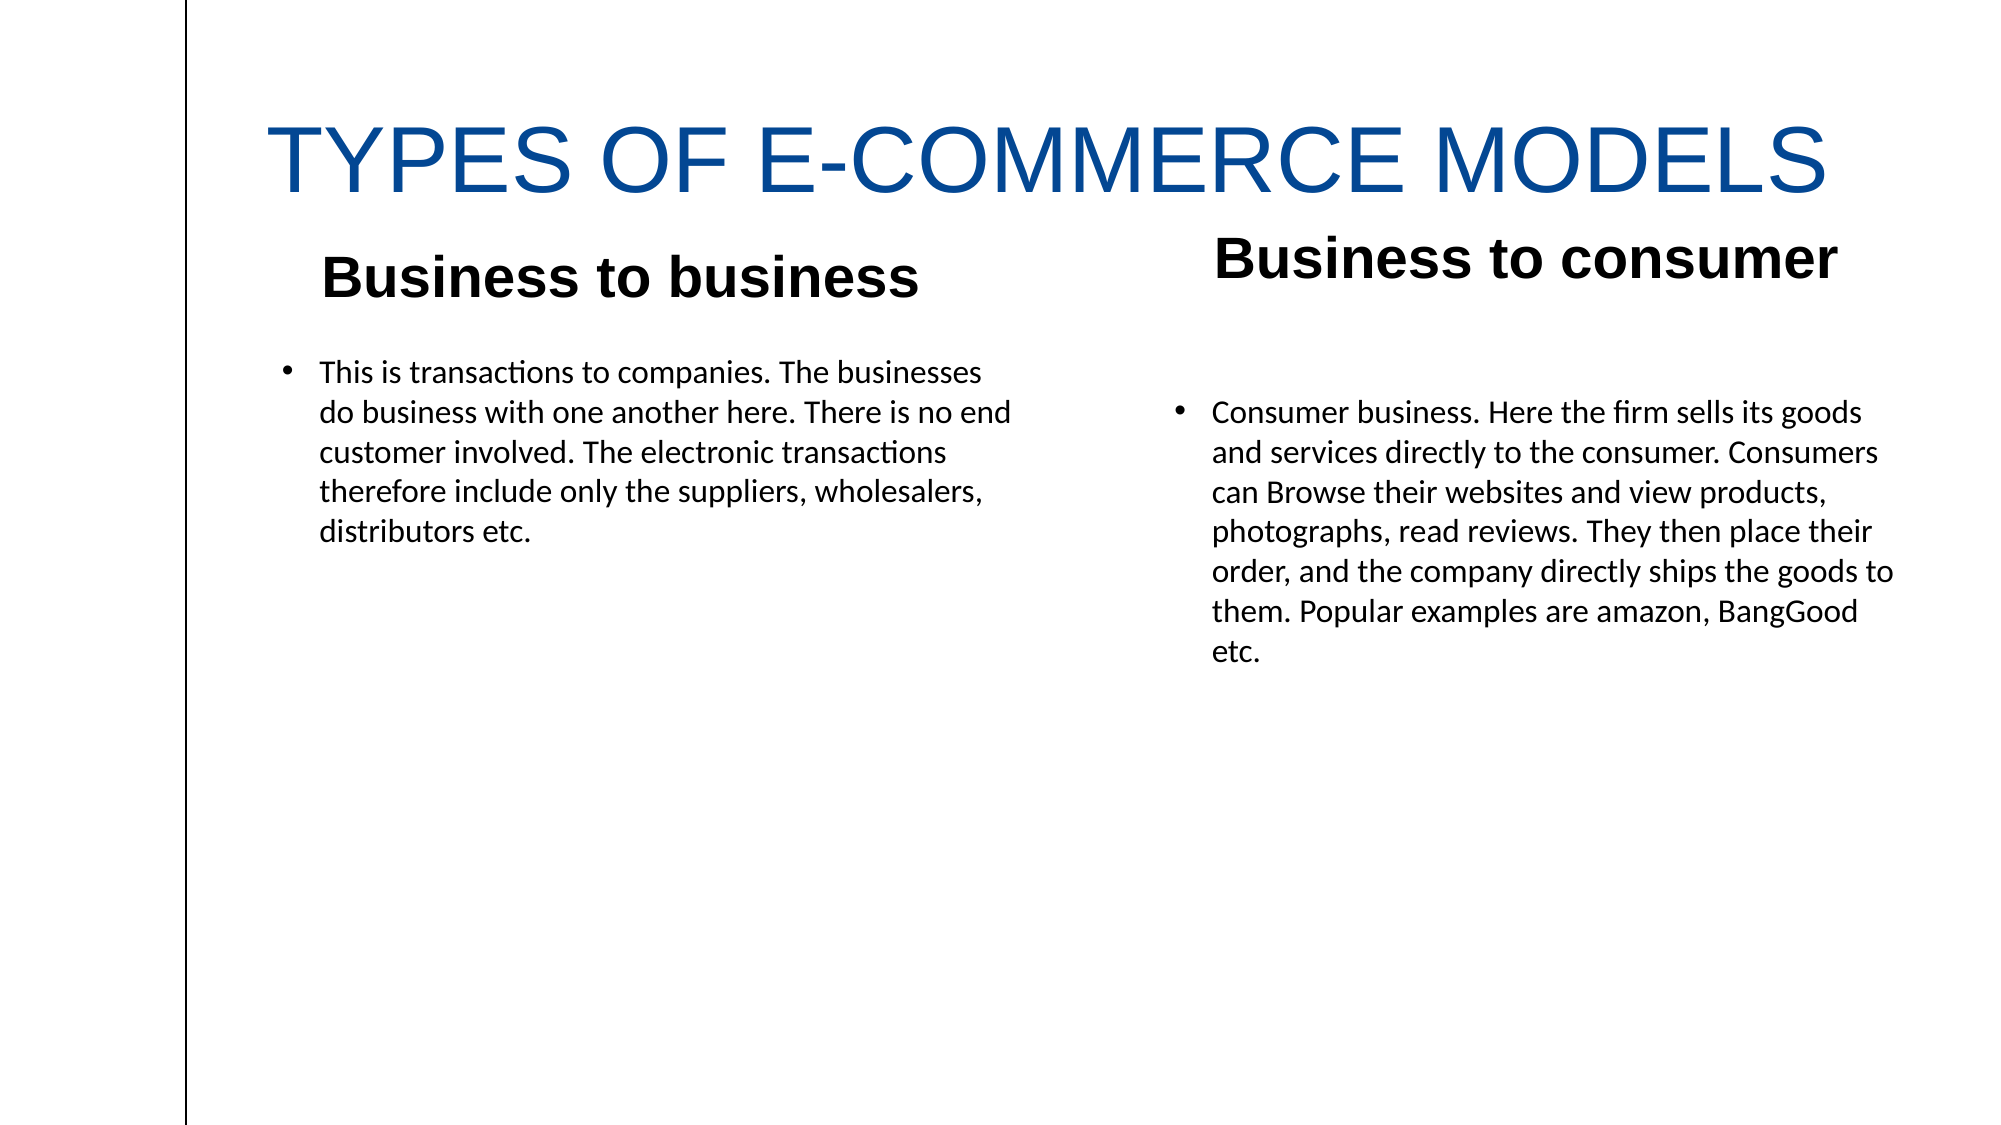

# TYPES OF E-COMMERCE MODELS
Business to consumer

Business to business

This is transactions to companies. The businesses do business with one another here. There is no end customer involved. The electronic transactions therefore include only the suppliers, wholesalers, distributors etc.
Consumer business. Here the firm sells its goods and services directly to the consumer. Consumers can Browse their websites and view products, photographs, read reviews. They then place their order, and the company directly ships the goods to them. Popular examples are amazon, BangGood etc.